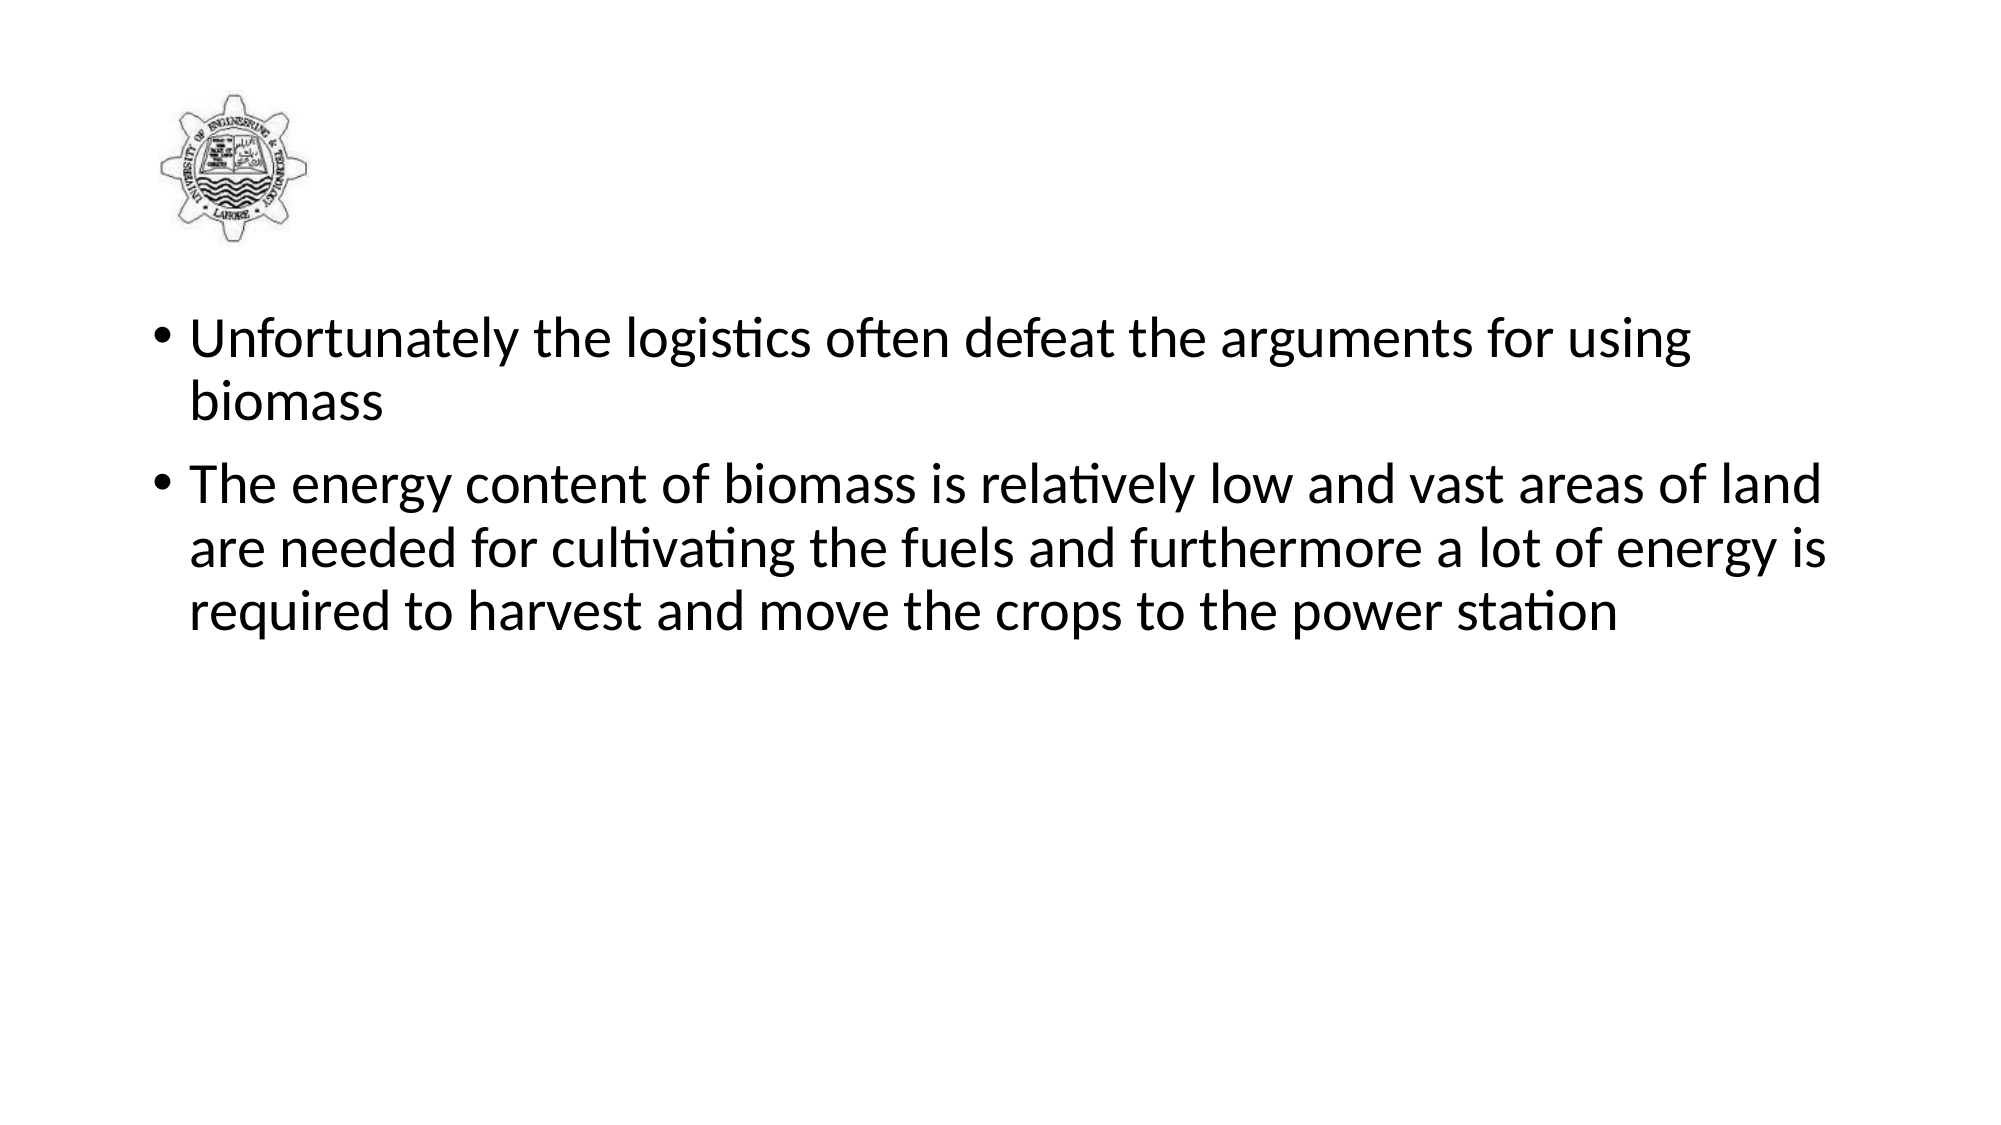

#
Unfortunately the logistics often defeat the arguments for using biomass
The energy content of biomass is relatively low and vast areas of land are needed for cultivating the fuels and furthermore a lot of energy is required to harvest and move the crops to the power station